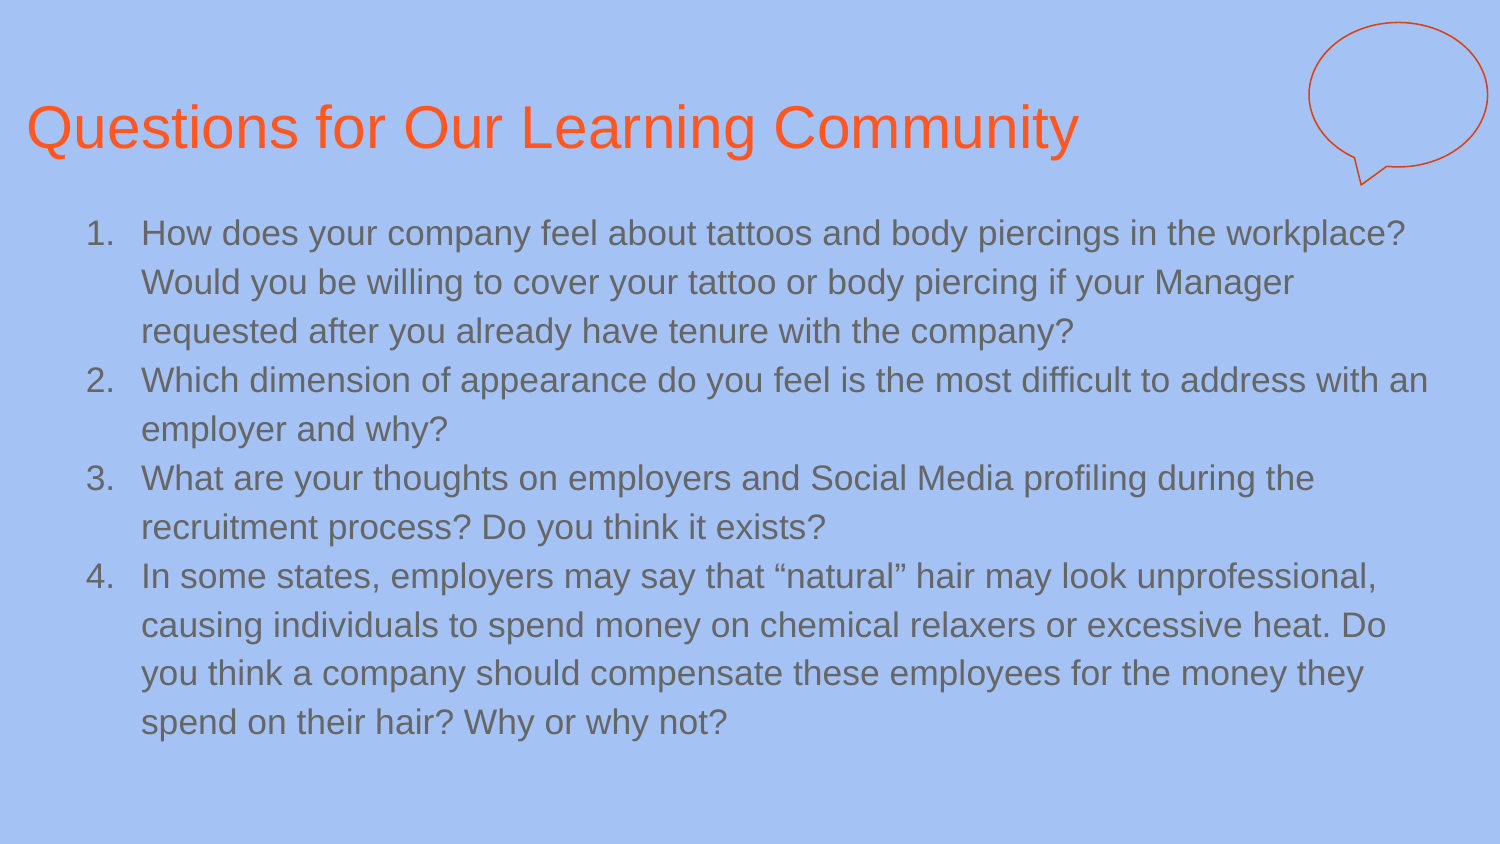

# Questions for Our Learning Community
How does your company feel about tattoos and body piercings in the workplace? Would you be willing to cover your tattoo or body piercing if your Manager requested after you already have tenure with the company?
Which dimension of appearance do you feel is the most difficult to address with an employer and why?
What are your thoughts on employers and Social Media profiling during the recruitment process? Do you think it exists?
In some states, employers may say that “natural” hair may look unprofessional, causing individuals to spend money on chemical relaxers or excessive heat. Do you think a company should compensate these employees for the money they spend on their hair? Why or why not?